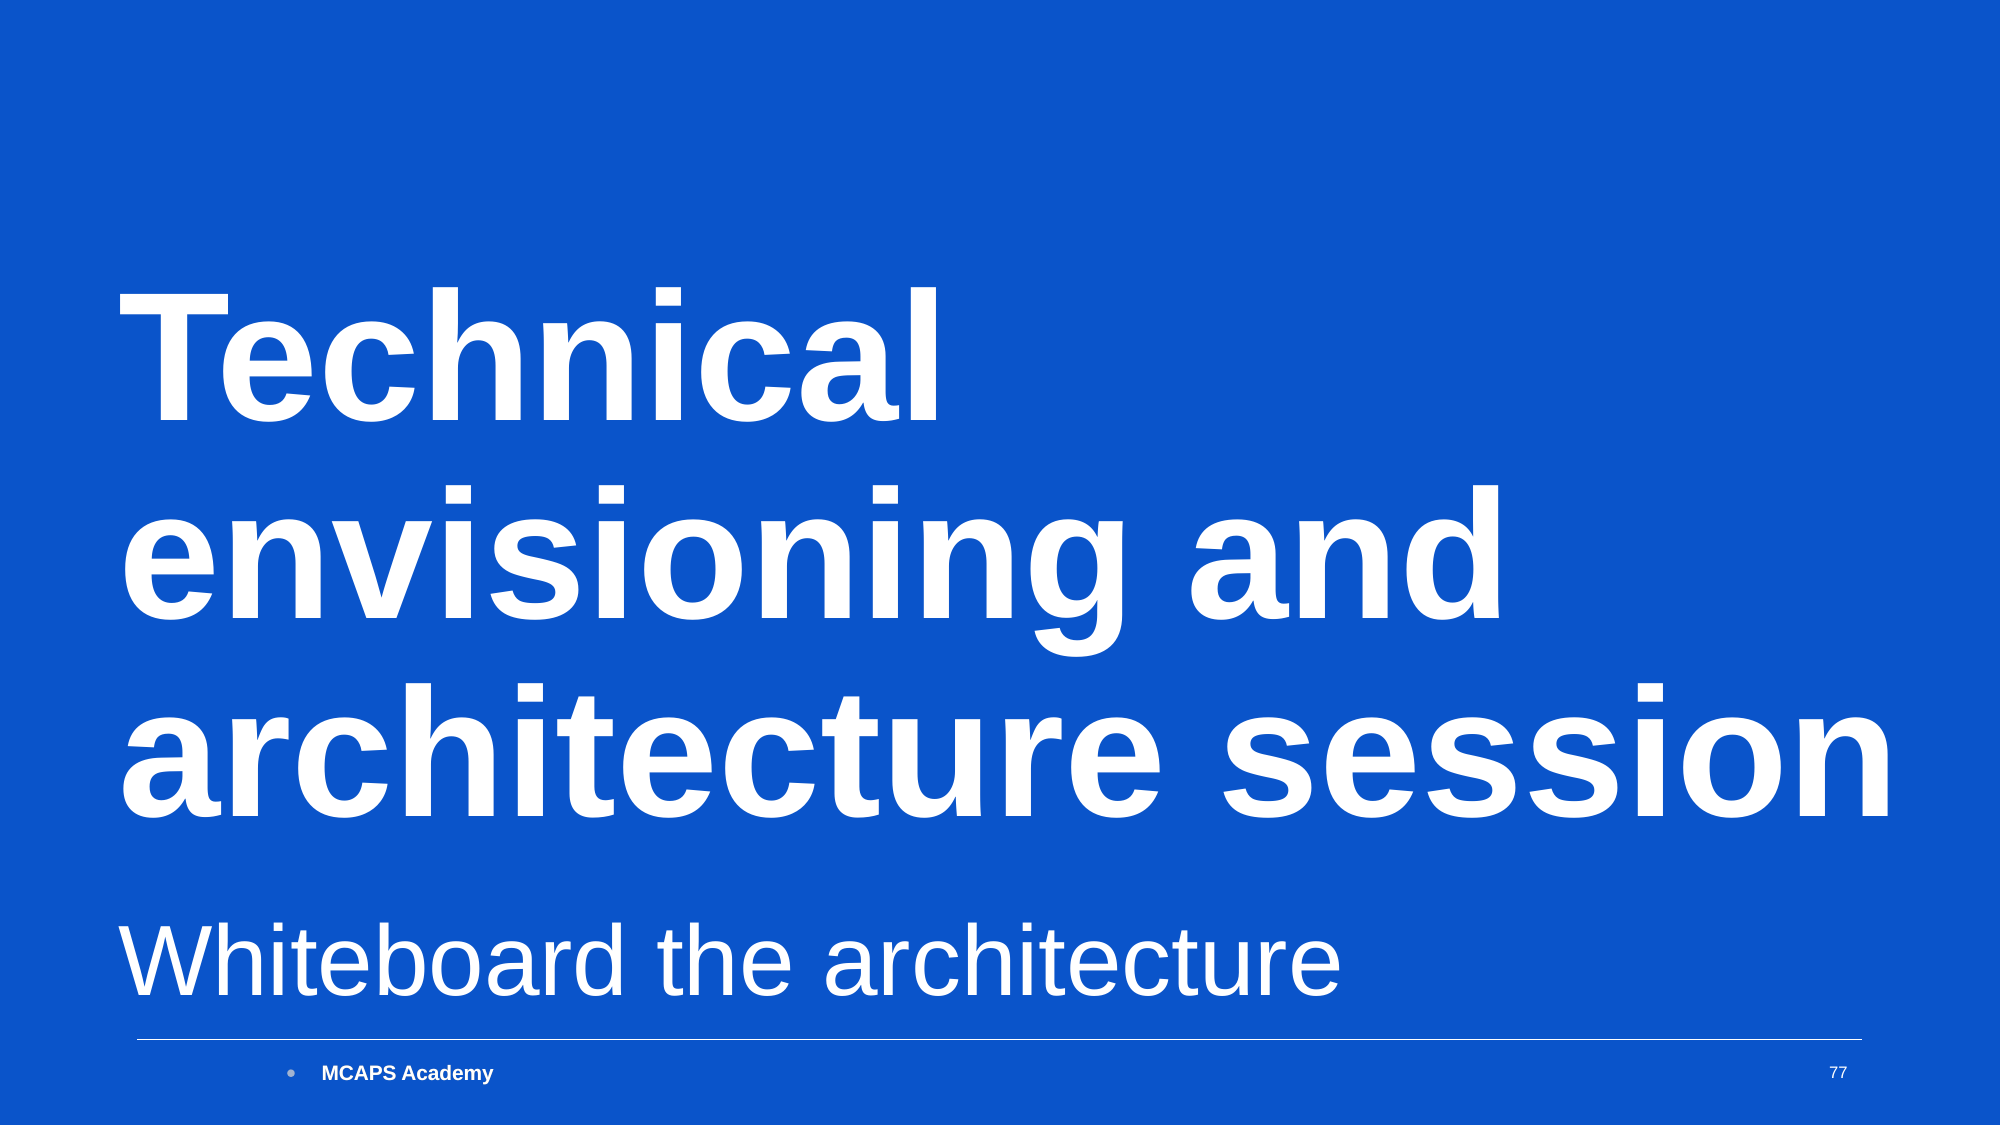

Technical envisioning and architecture session
Whiteboard the architecture
77